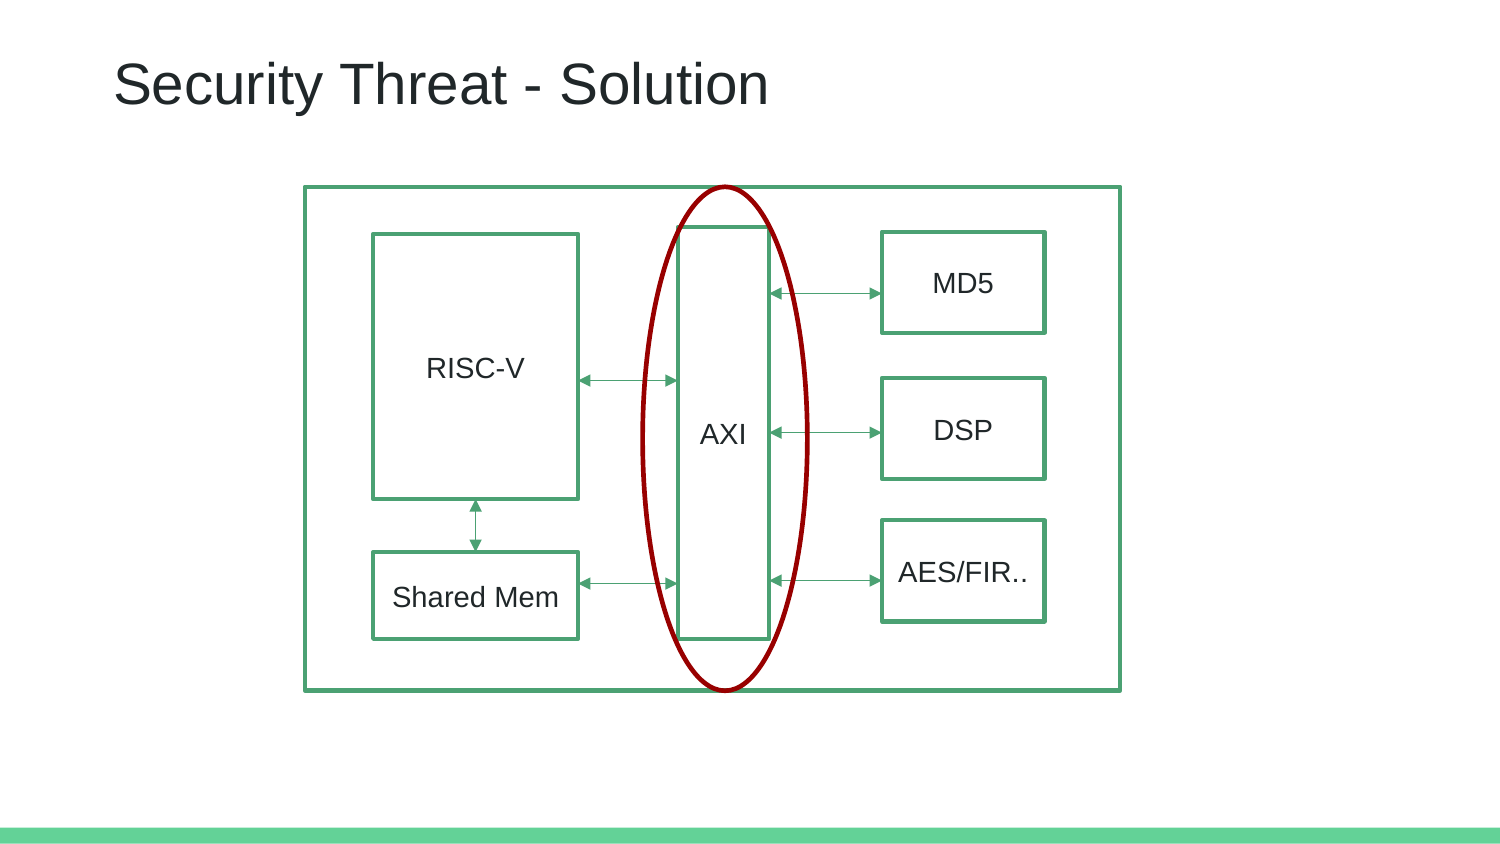

Security Threat - Solution

AXI
MD5
RISC-V
DSP
AES/FIR..
Shared Mem